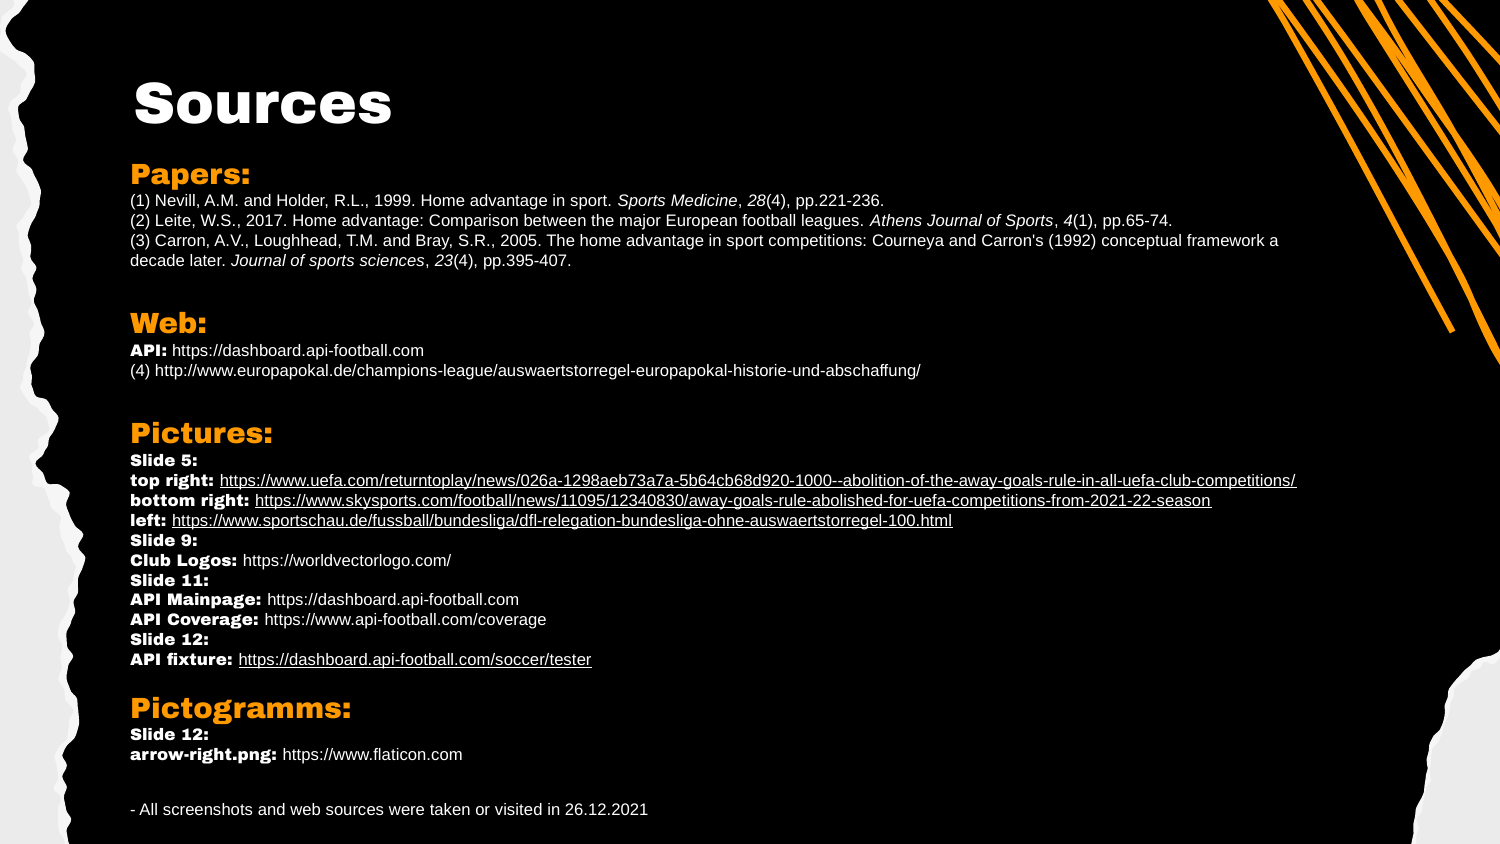

Sources
Papers:
(1) Nevill, A.M. and Holder, R.L., 1999. Home advantage in sport. Sports Medicine, 28(4), pp.221-236.
(2) Leite, W.S., 2017. Home advantage: Comparison between the major European football leagues. Athens Journal of Sports, 4(1), pp.65-74.
(3) Carron, A.V., Loughhead, T.M. and Bray, S.R., 2005. The home advantage in sport competitions: Courneya and Carron's (1992) conceptual framework a decade later. Journal of sports sciences, 23(4), pp.395-407.

Web:
API: https://dashboard.api-football.com
(4) http://www.europapokal.de/champions-league/auswaertstorregel-europapokal-historie-und-abschaffung/

Pictures:
Slide 5:
top right: https://www.uefa.com/returntoplay/news/026a-1298aeb73a7a-5b64cb68d920-1000--abolition-of-the-away-goals-rule-in-all-uefa-club-competitions/
bottom right: https://www.skysports.com/football/news/11095/12340830/away-goals-rule-abolished-for-uefa-competitions-from-2021-22-season
left: https://www.sportschau.de/fussball/bundesliga/dfl-relegation-bundesliga-ohne-auswaertstorregel-100.html
Slide 9:
Club Logos: https://worldvectorlogo.com/
Slide 11:
API Mainpage: https://dashboard.api-football.com
API Coverage: https://www.api-football.com/coverage
Slide 12:
API fixture: https://dashboard.api-football.com/soccer/tester

Pictogramms:
Slide 12:
arrow-right.png: https://www.flaticon.com

- All screenshots and web sources were taken or visited in 26.12.2021